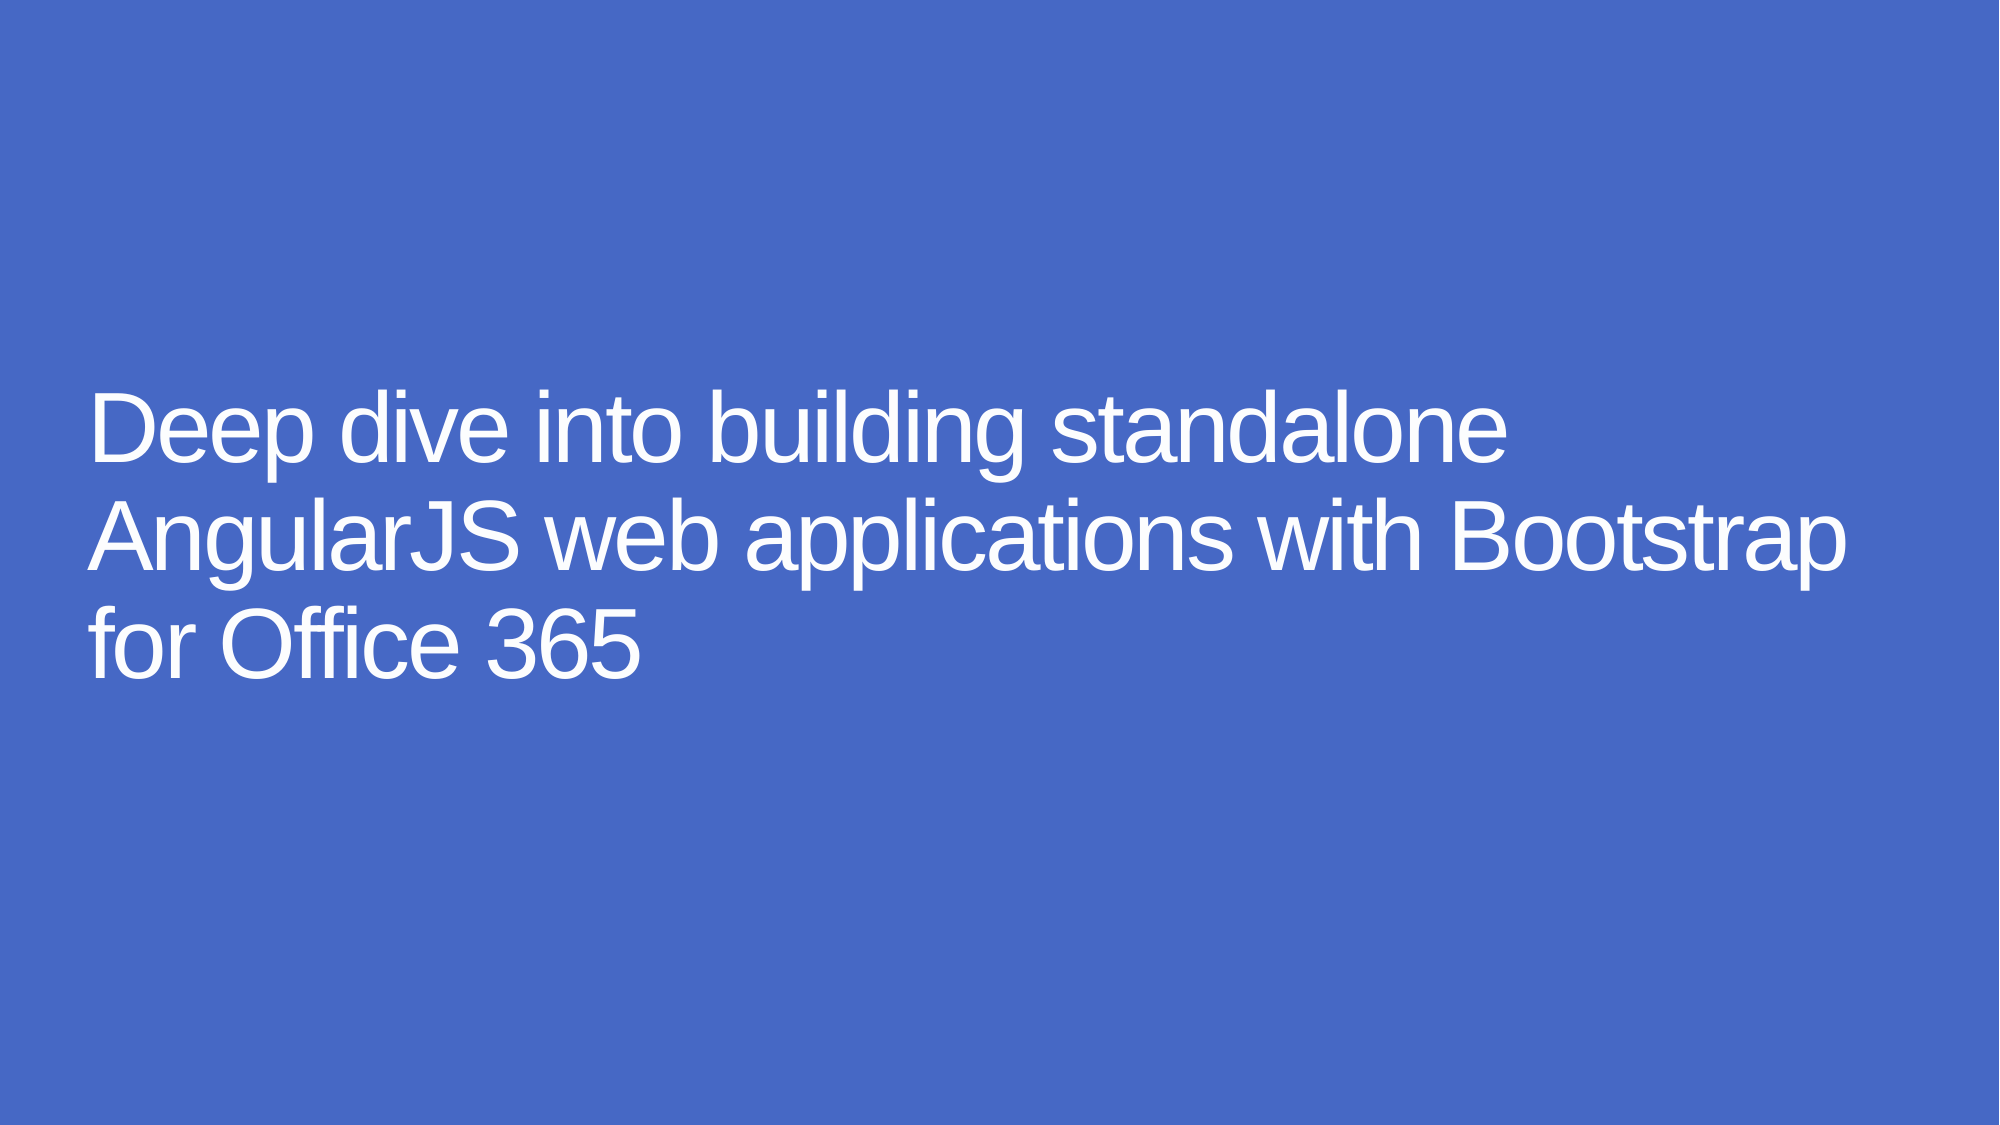

# Deep dive into building standalone AngularJS web applications with Bootstrap for Office 365